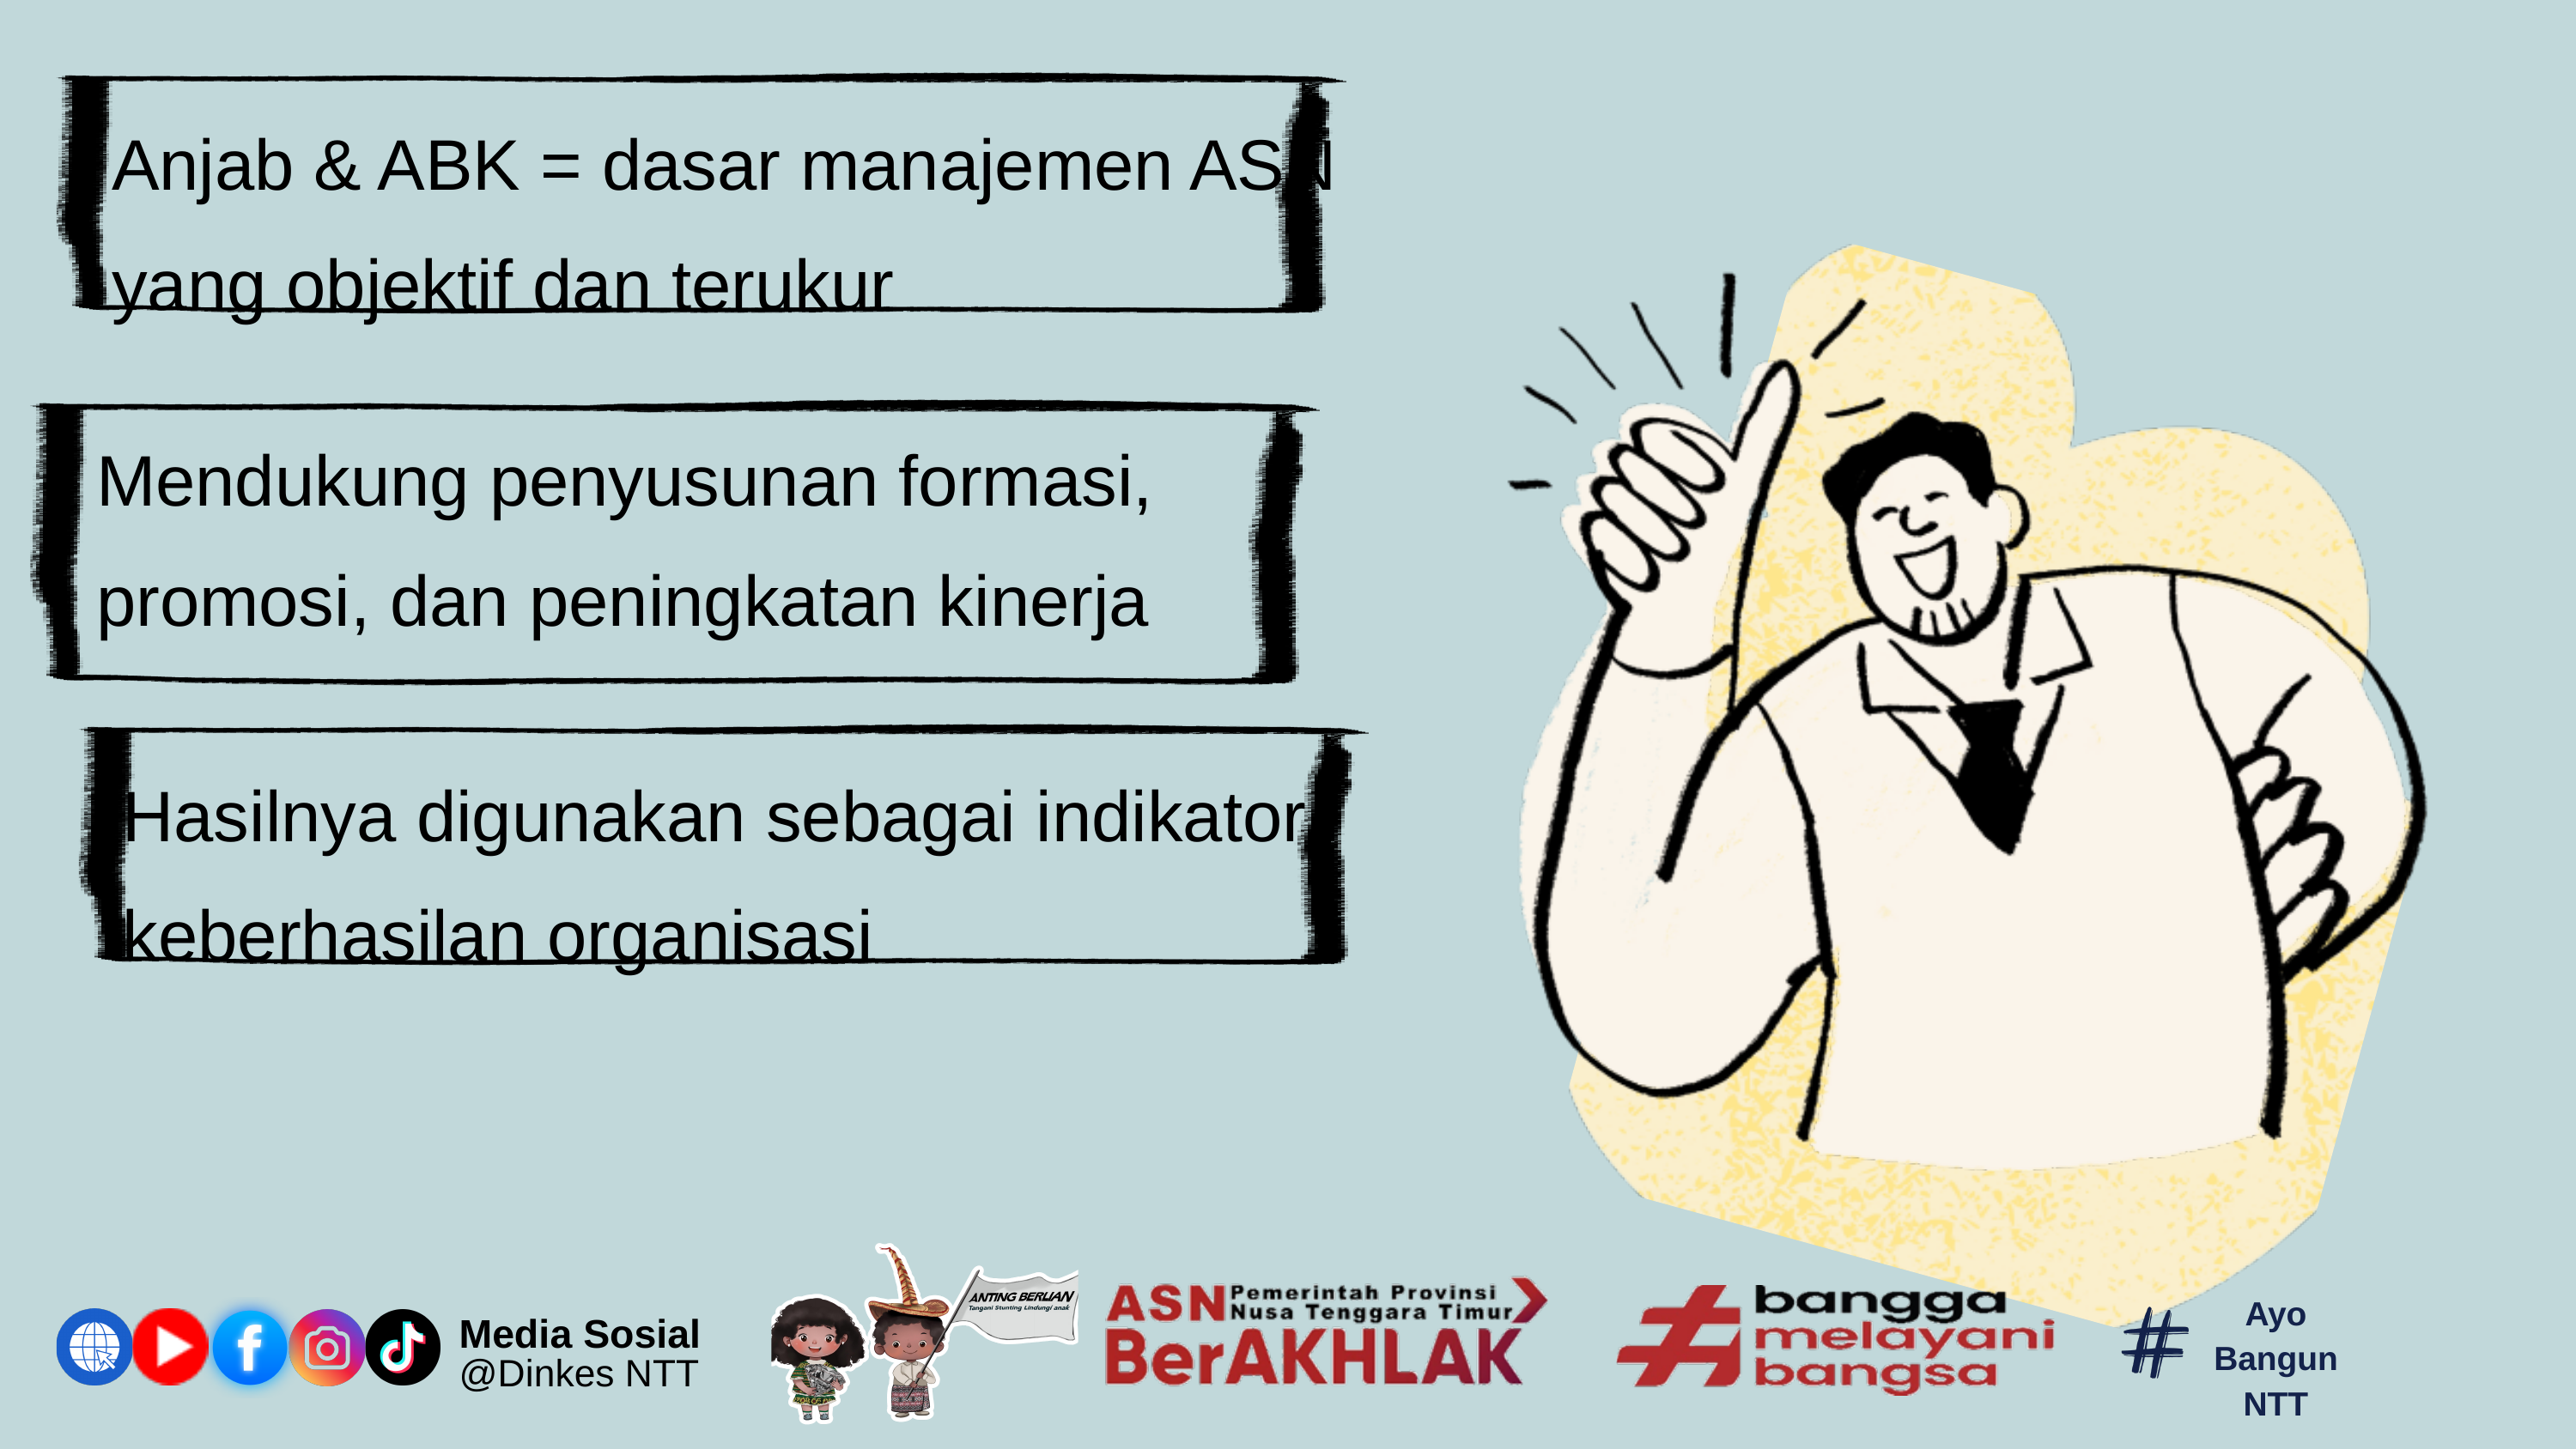

Anjab & ABK = dasar manajemen ASN yang objektif dan terukur

Mendukung penyusunan formasi, promosi, dan peningkatan kinerja

Hasilnya digunakan sebagai indikator keberhasilan organisasi

Ayo Bangun NTT

Media Sosial

@Dinkes NTT